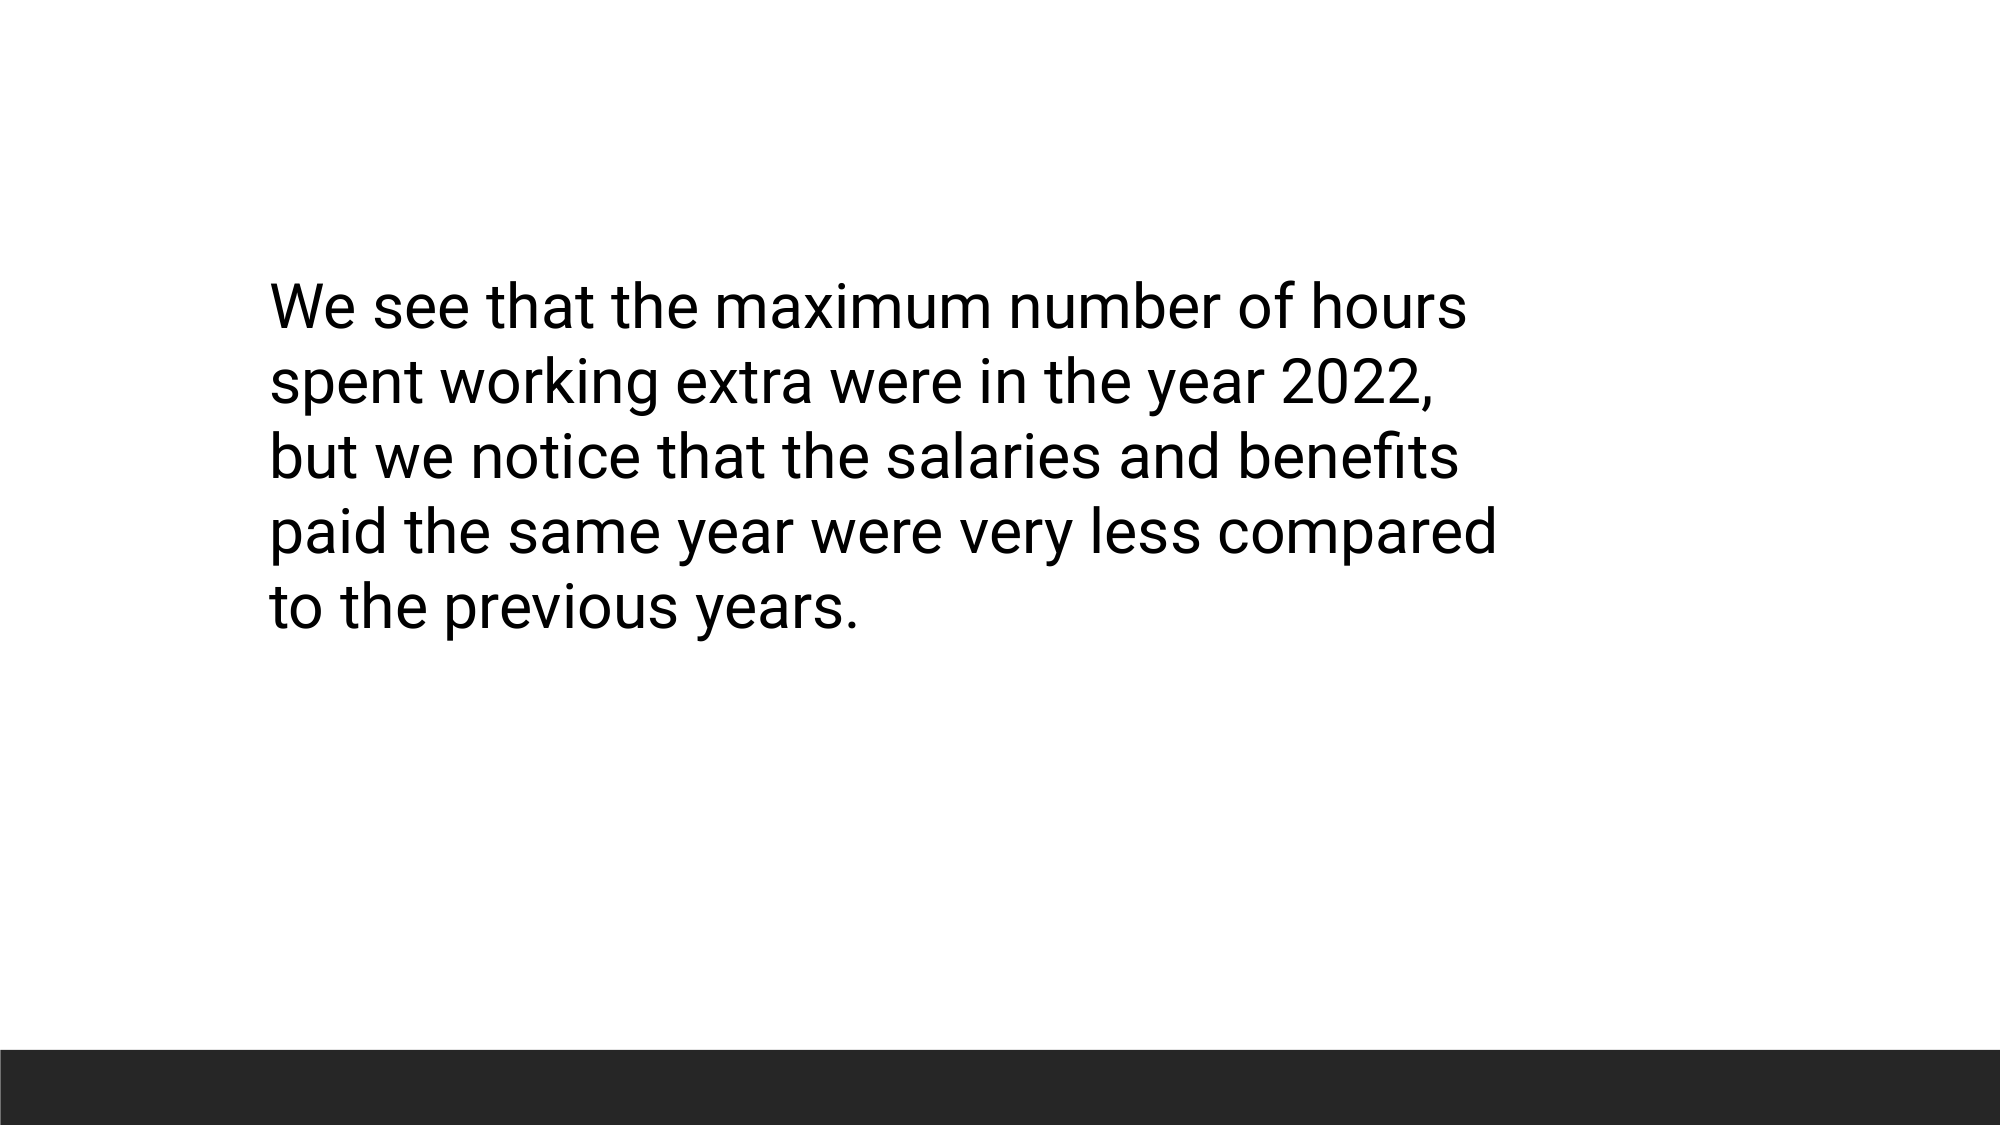

We see that the maximum number of hours spent working extra were in the year 2022, but we notice that the salaries and benefits paid the same year were very less compared to the previous years.